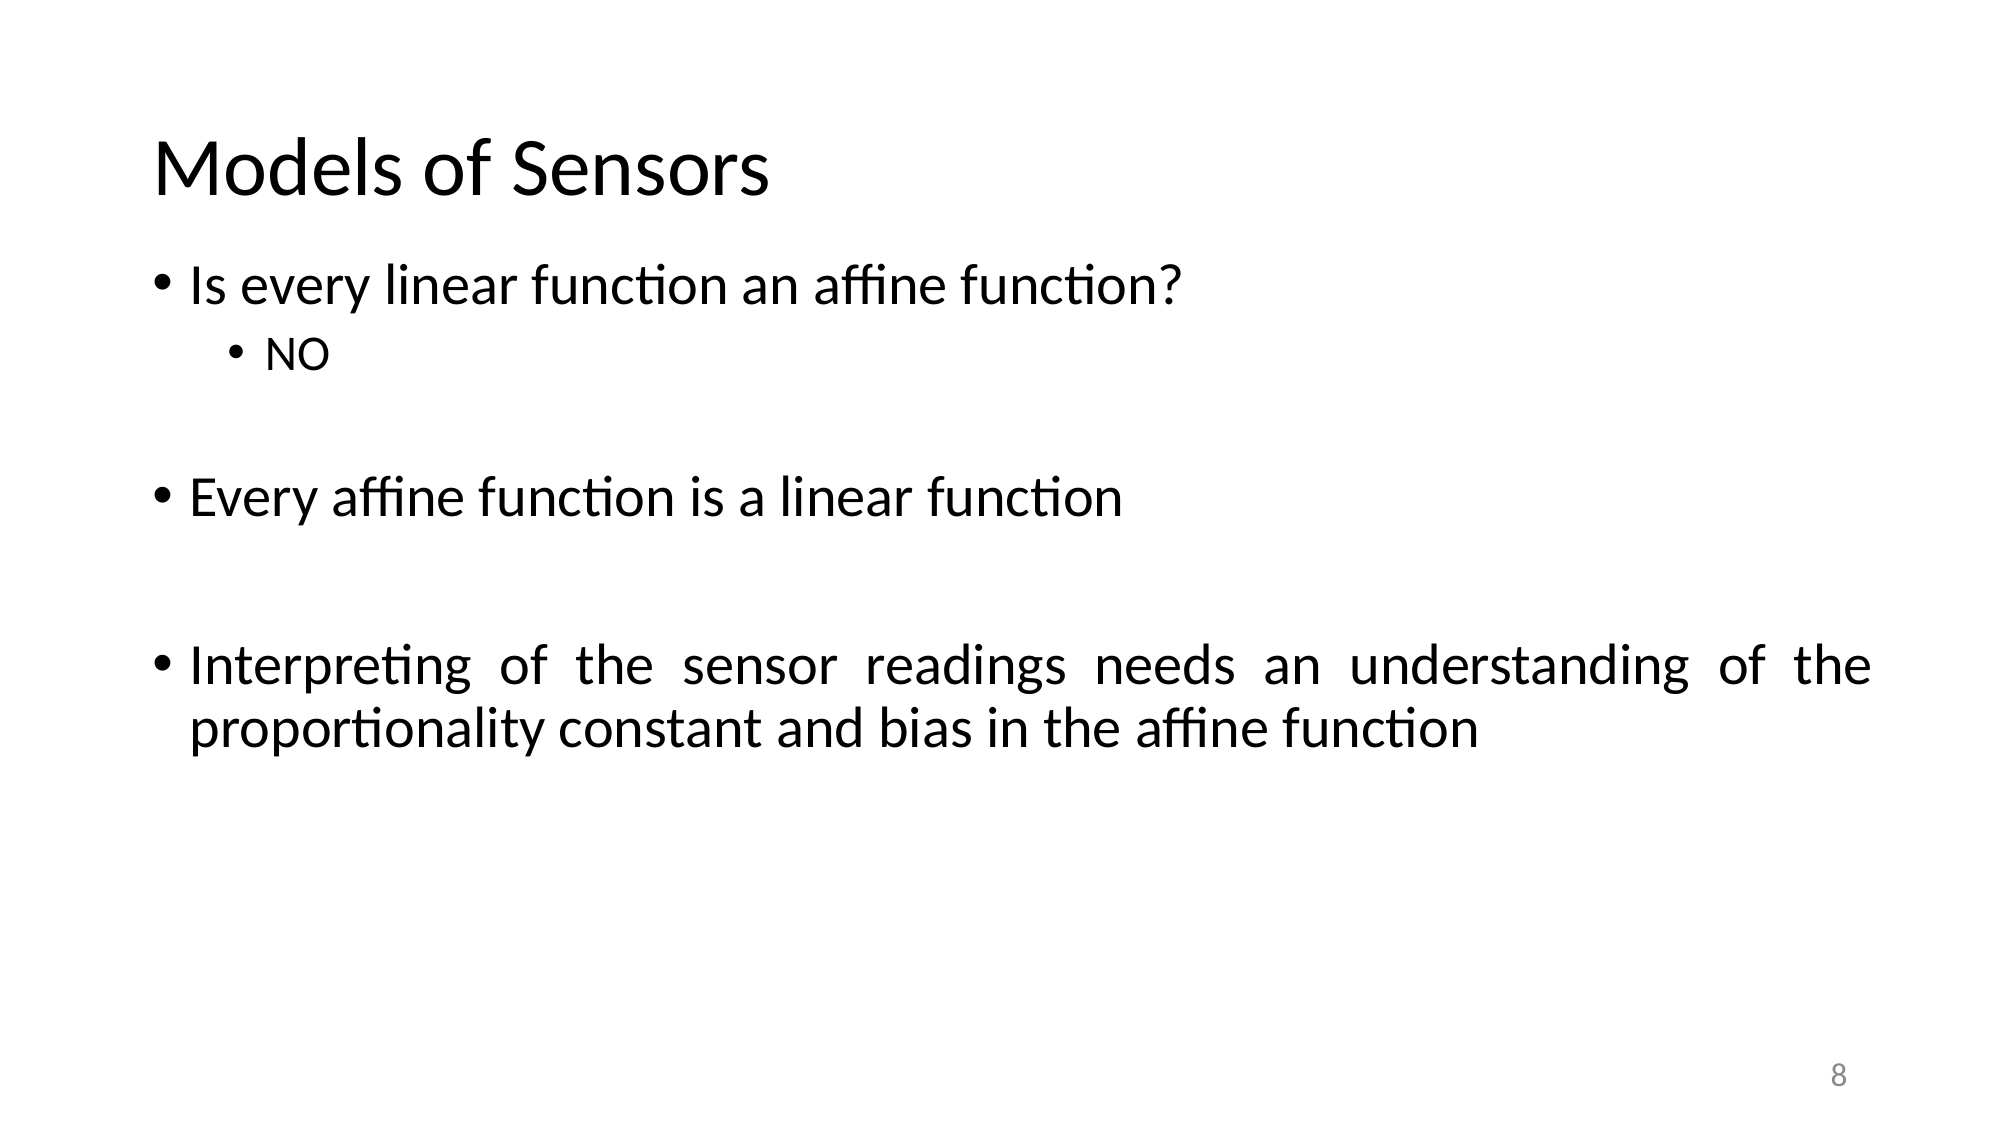

# Models of Sensors
Is every linear function an affine function?
NO

Every affine function is a linear function

Interpreting of the sensor readings needs an understanding of the  proportionality constant and bias in the affine function

8